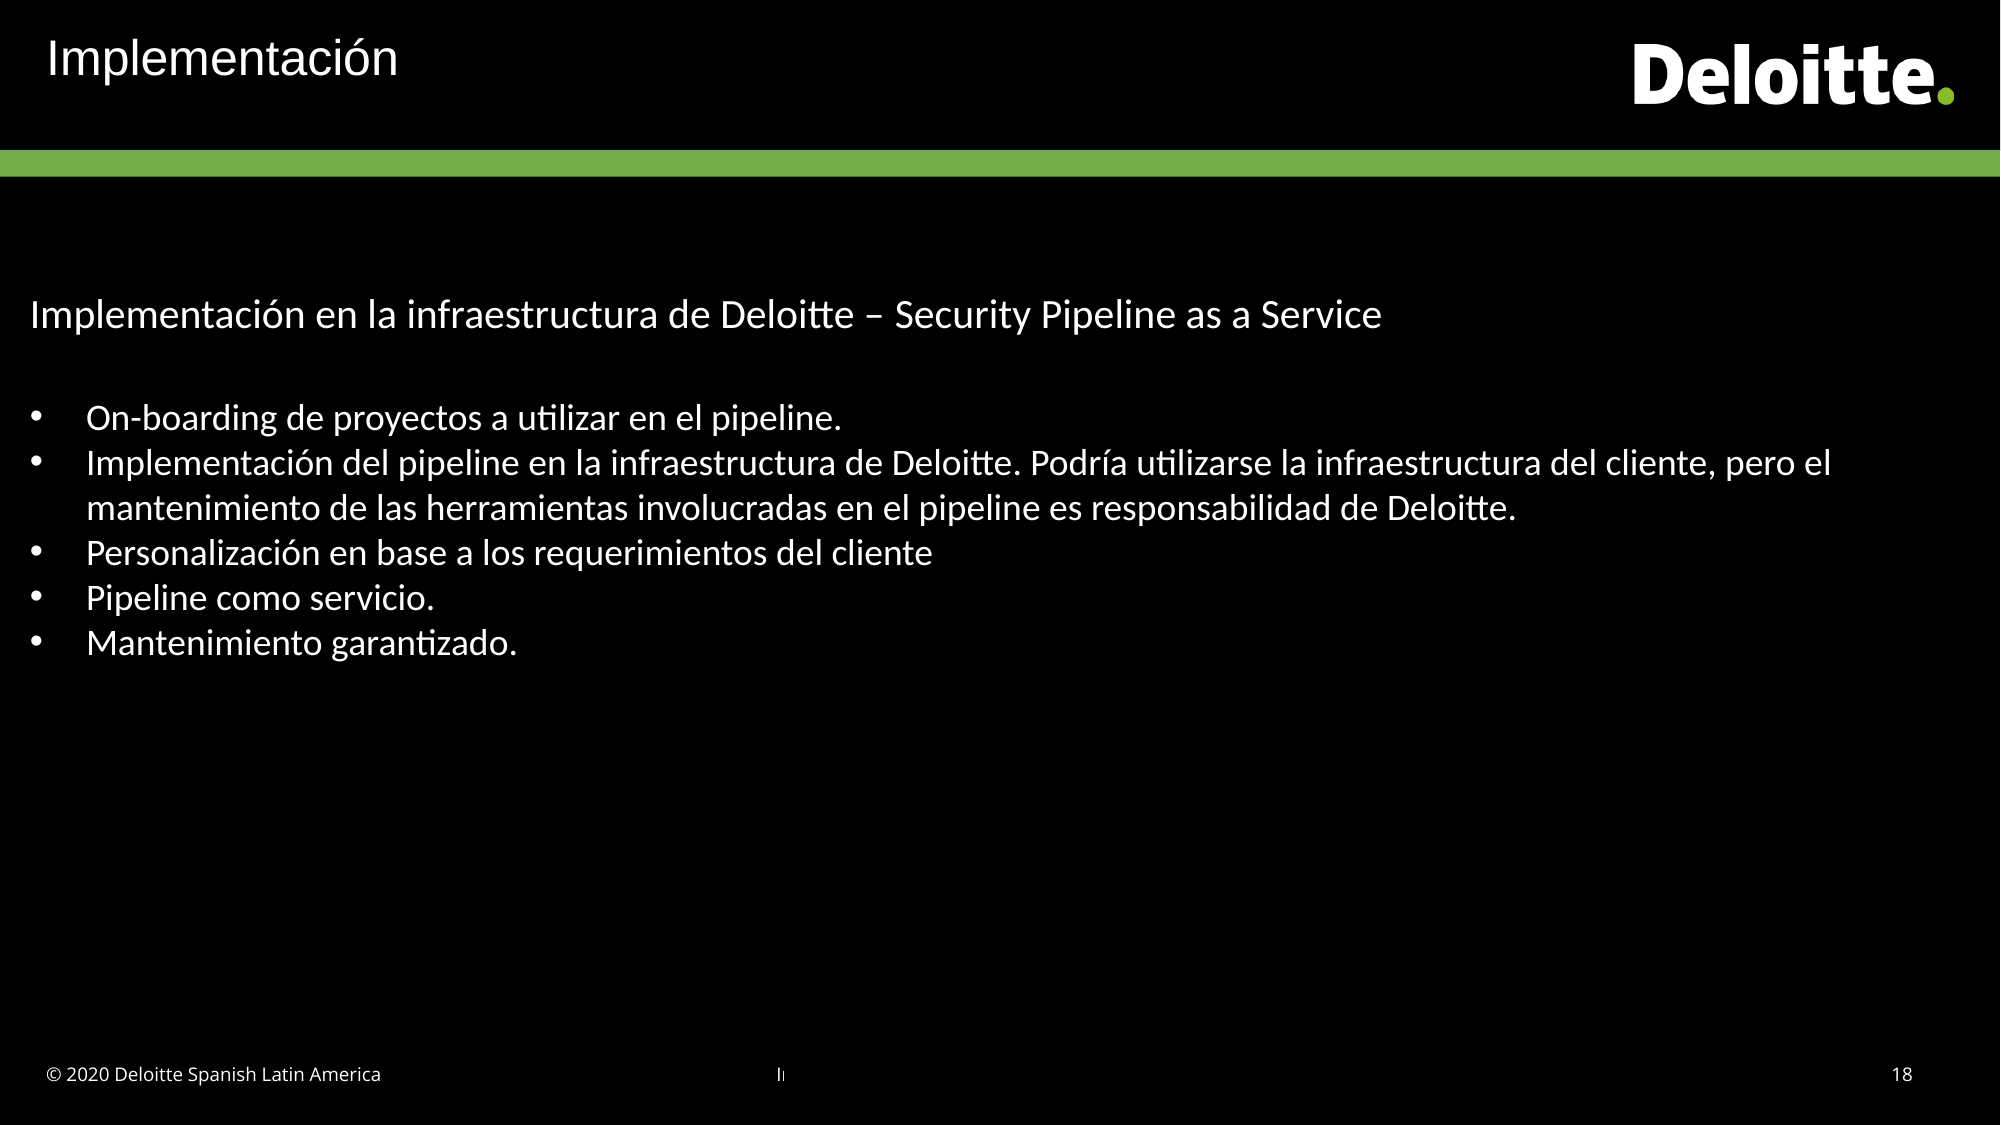

# Implementación
Implementación en la infraestructura de Deloitte – Security Pipeline as a Service
On-boarding de proyectos a utilizar en el pipeline.
Implementación del pipeline en la infraestructura de Deloitte. Podría utilizarse la infraestructura del cliente, pero el mantenimiento de las herramientas involucradas en el pipeline es responsabilidad de Deloitte.
Personalización en base a los requerimientos del cliente
Pipeline como servicio.
Mantenimiento garantizado.